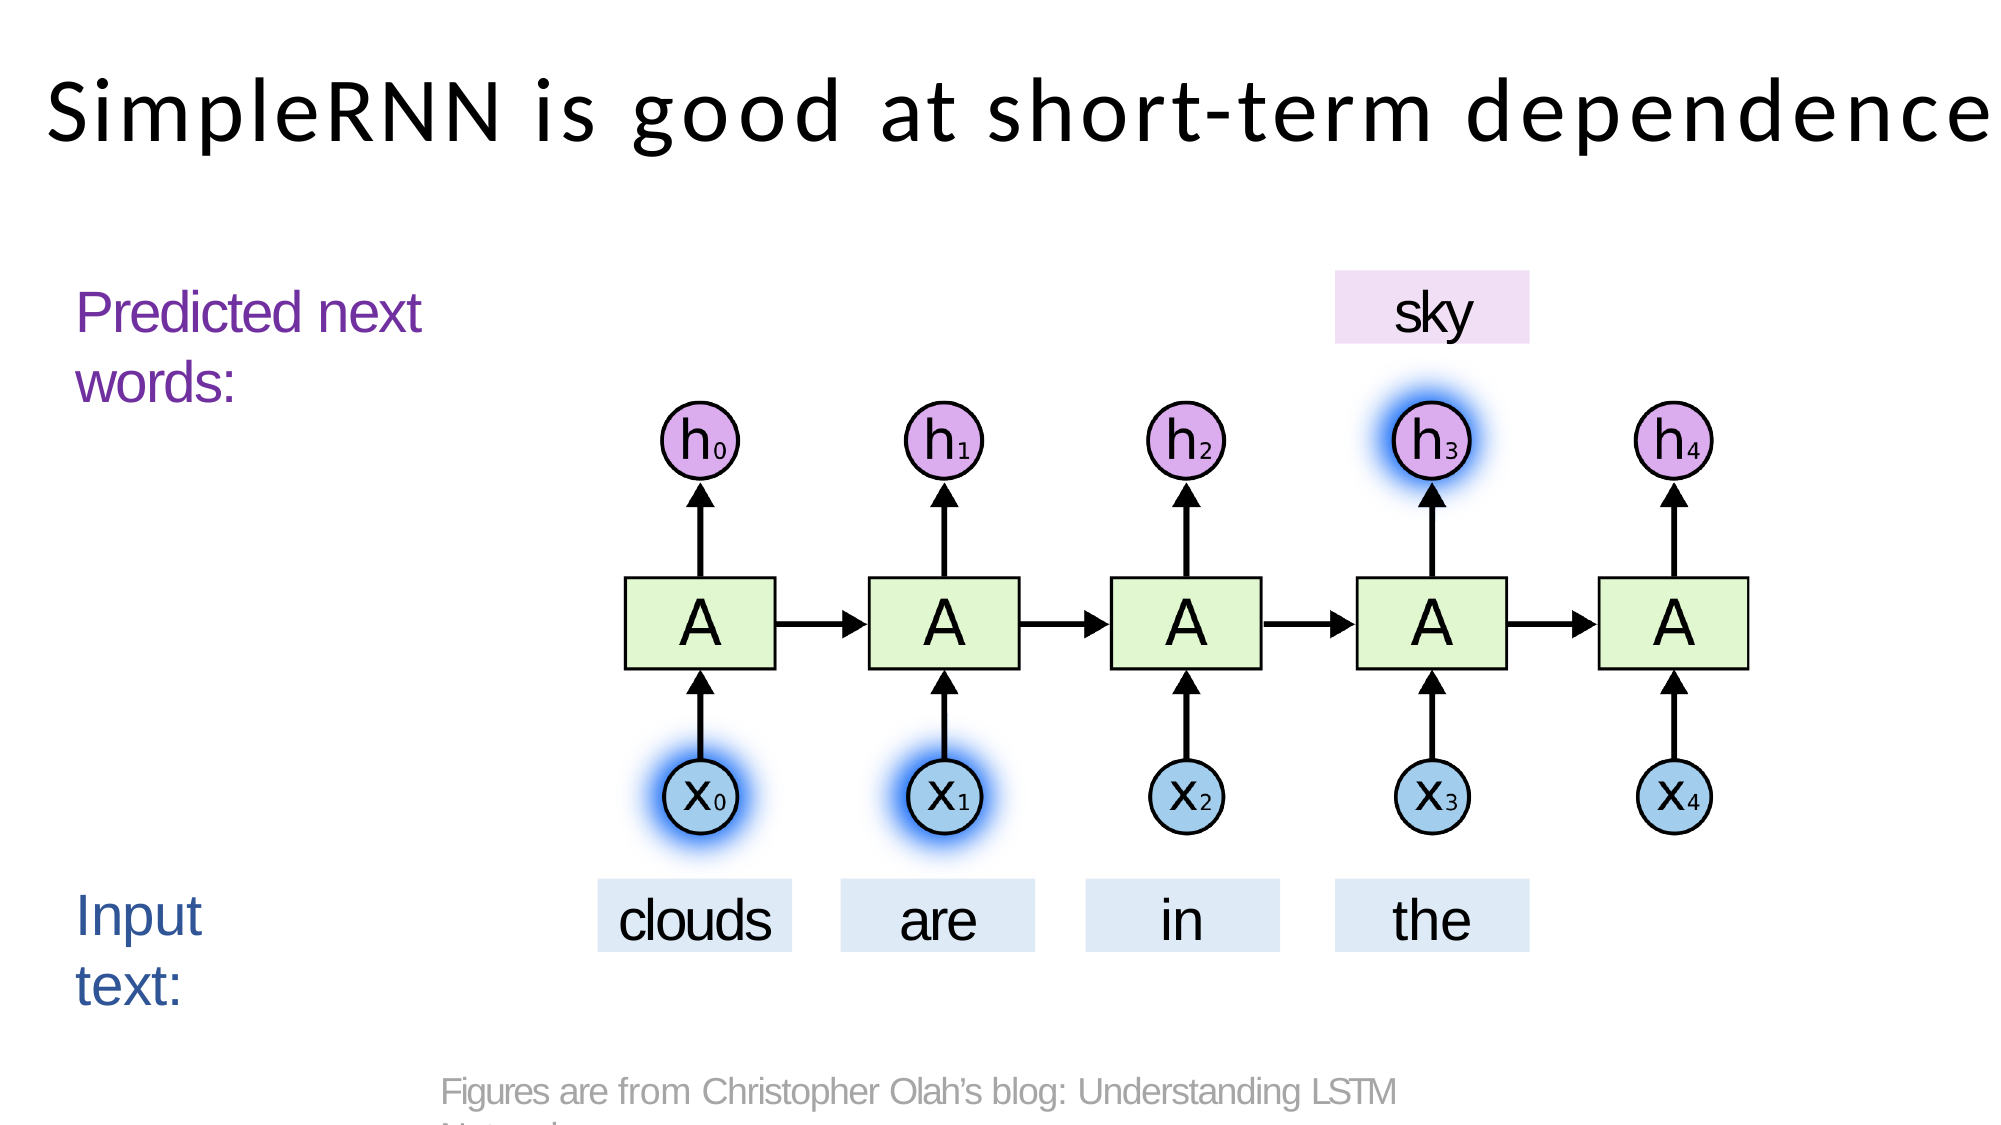

# SimpleRNN is good at short-term dependence
sky
Predicted next words:

Input text:
clouds
are
in
the
Figures are from Christopher Olah’s blog: Understanding LSTM Networks.